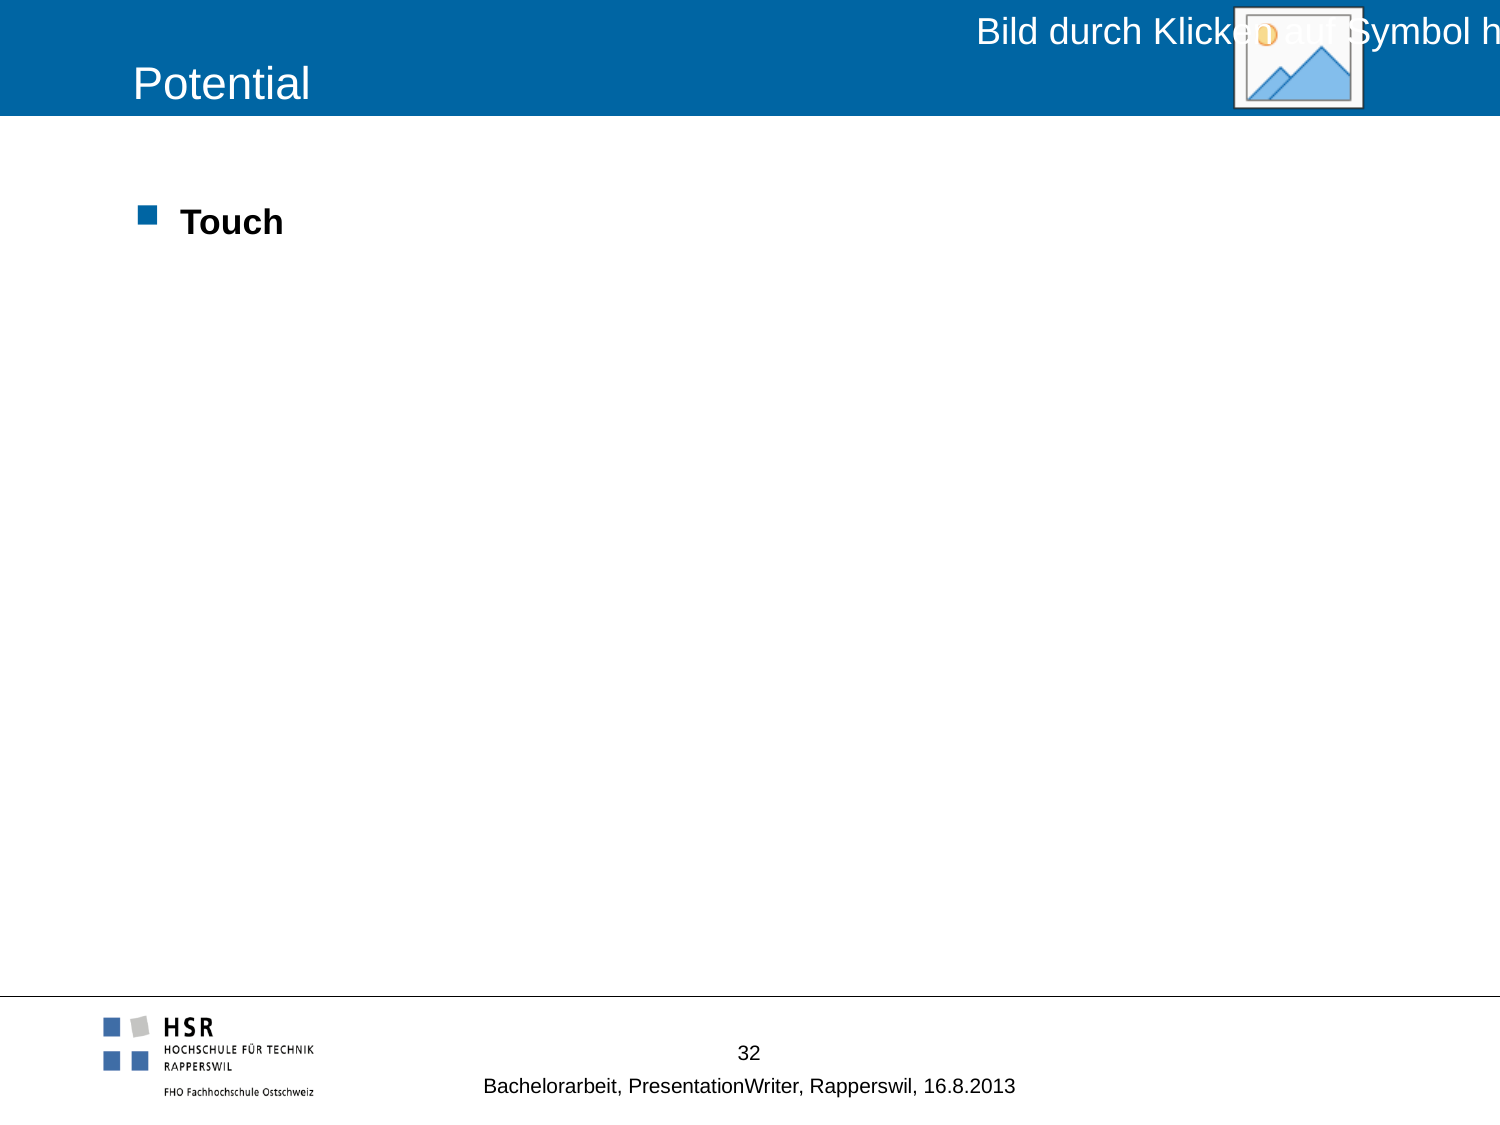

# Potential
Touch
32
Bachelorarbeit, PresentationWriter, Rapperswil, 16.8.2013